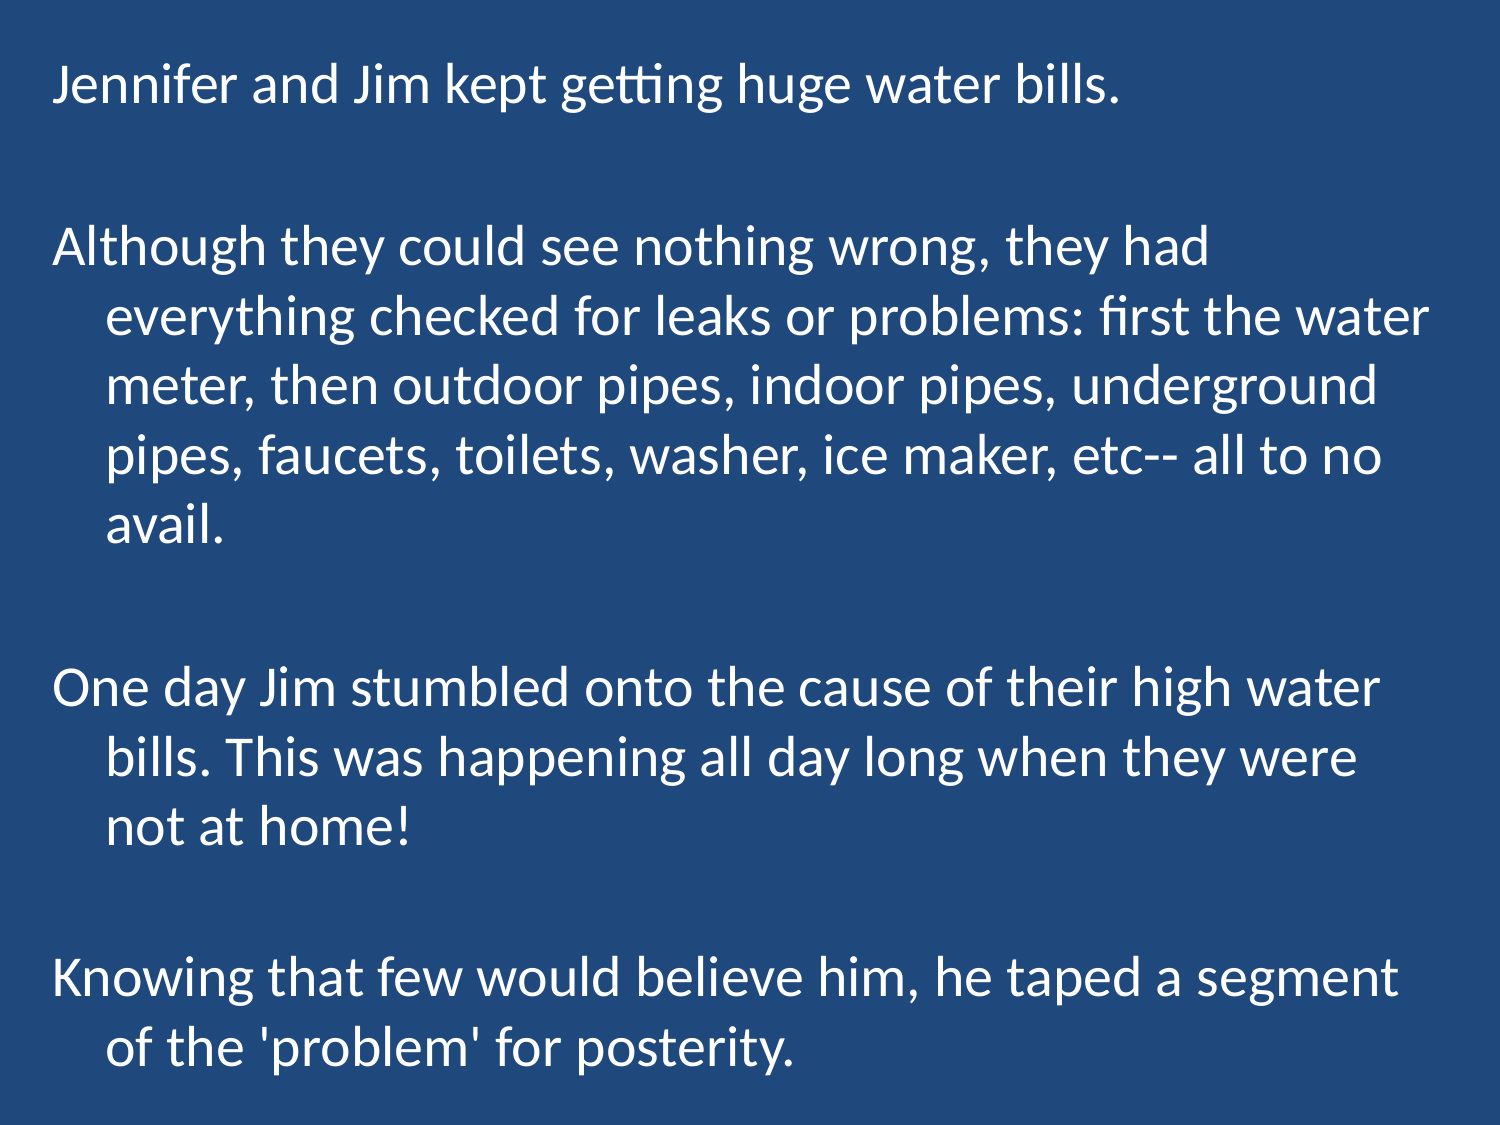

Jennifer and Jim kept getting huge water bills.

Although they could see nothing wrong, they had everything checked for leaks or problems: first the water meter, then outdoor pipes, indoor pipes, underground  pipes, faucets, toilets, washer, ice maker, etc-- all to no avail.

One day Jim stumbled onto the cause of their high water bills. This was happening all day long when they were not at home!
Knowing that few would believe him, he taped a segment of the 'problem' for posterity.

#